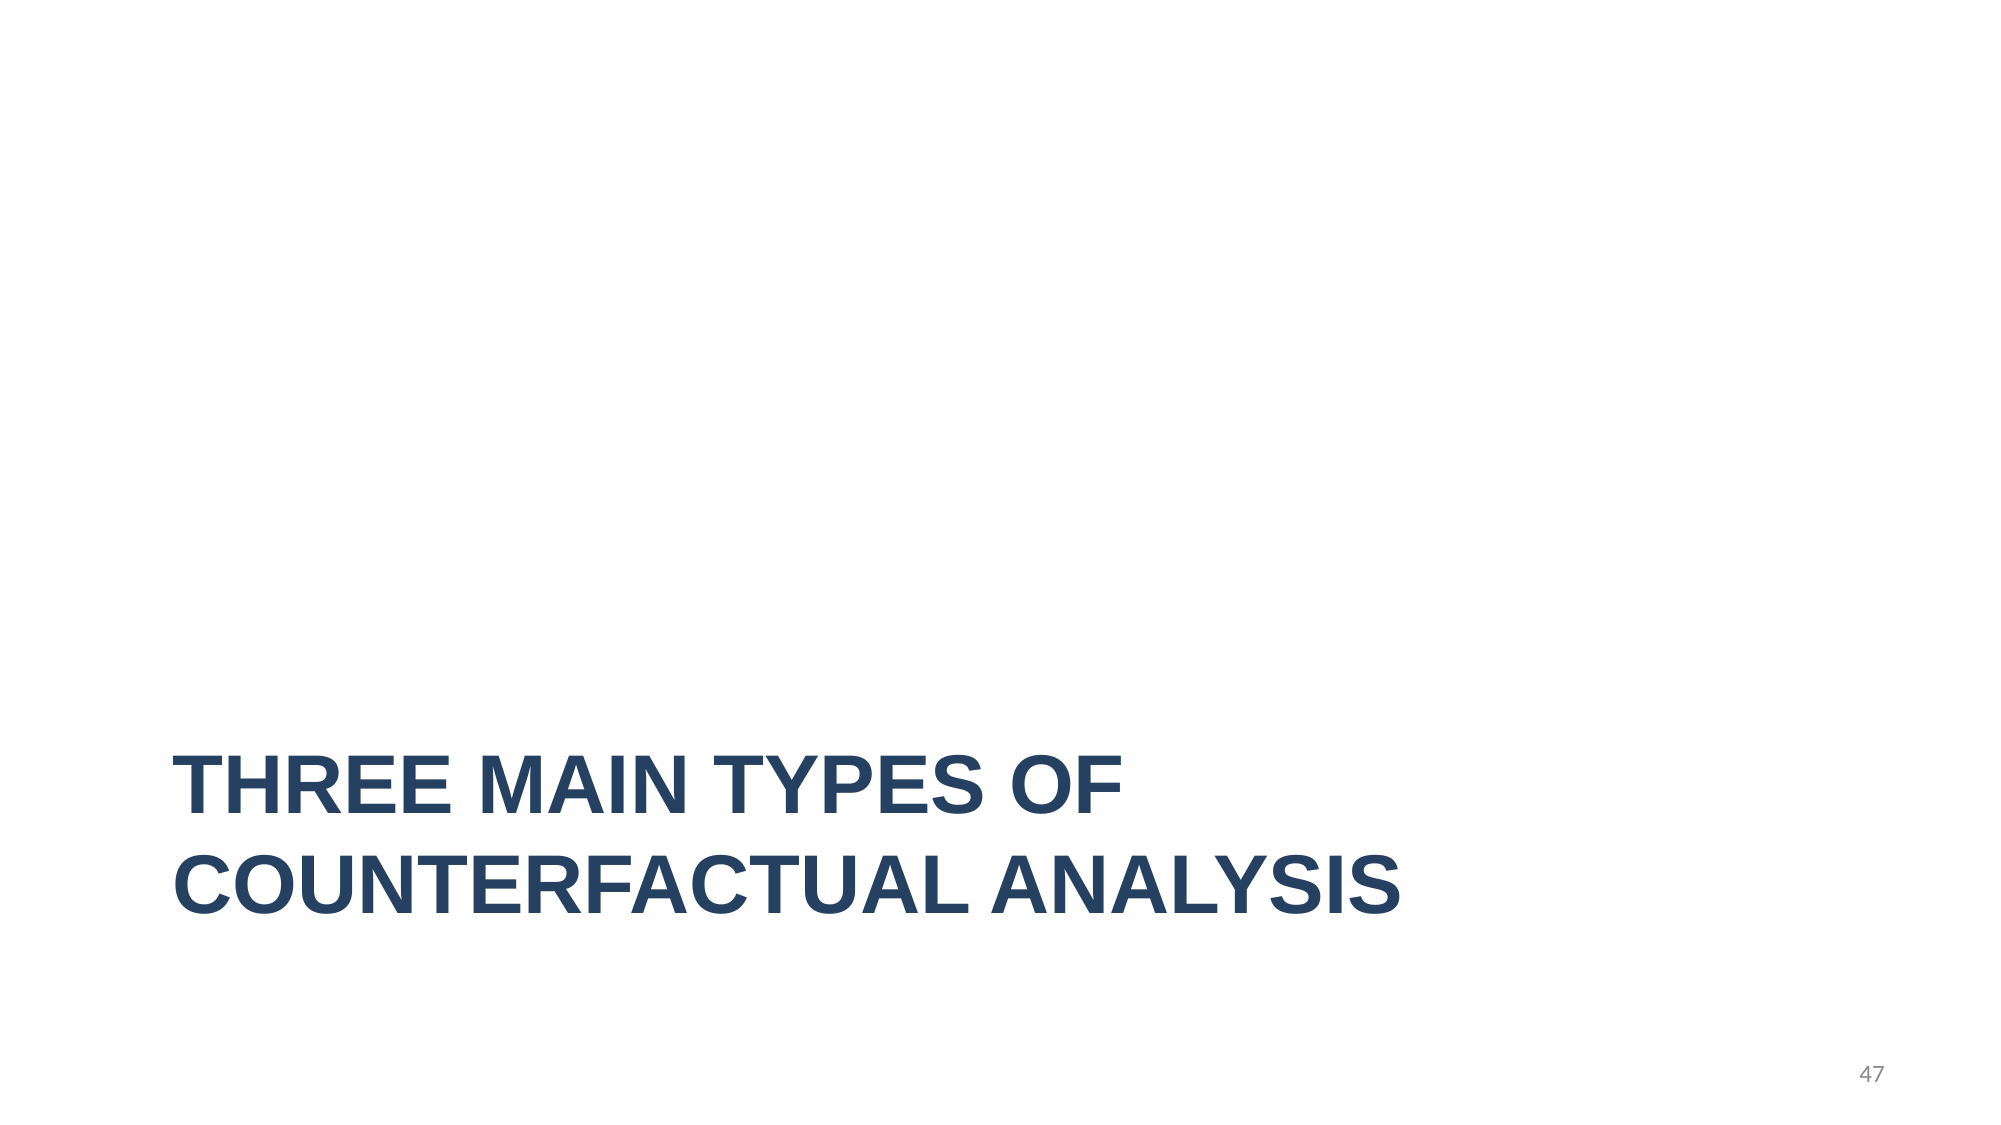

# Three main types of Counterfactual analysis
47